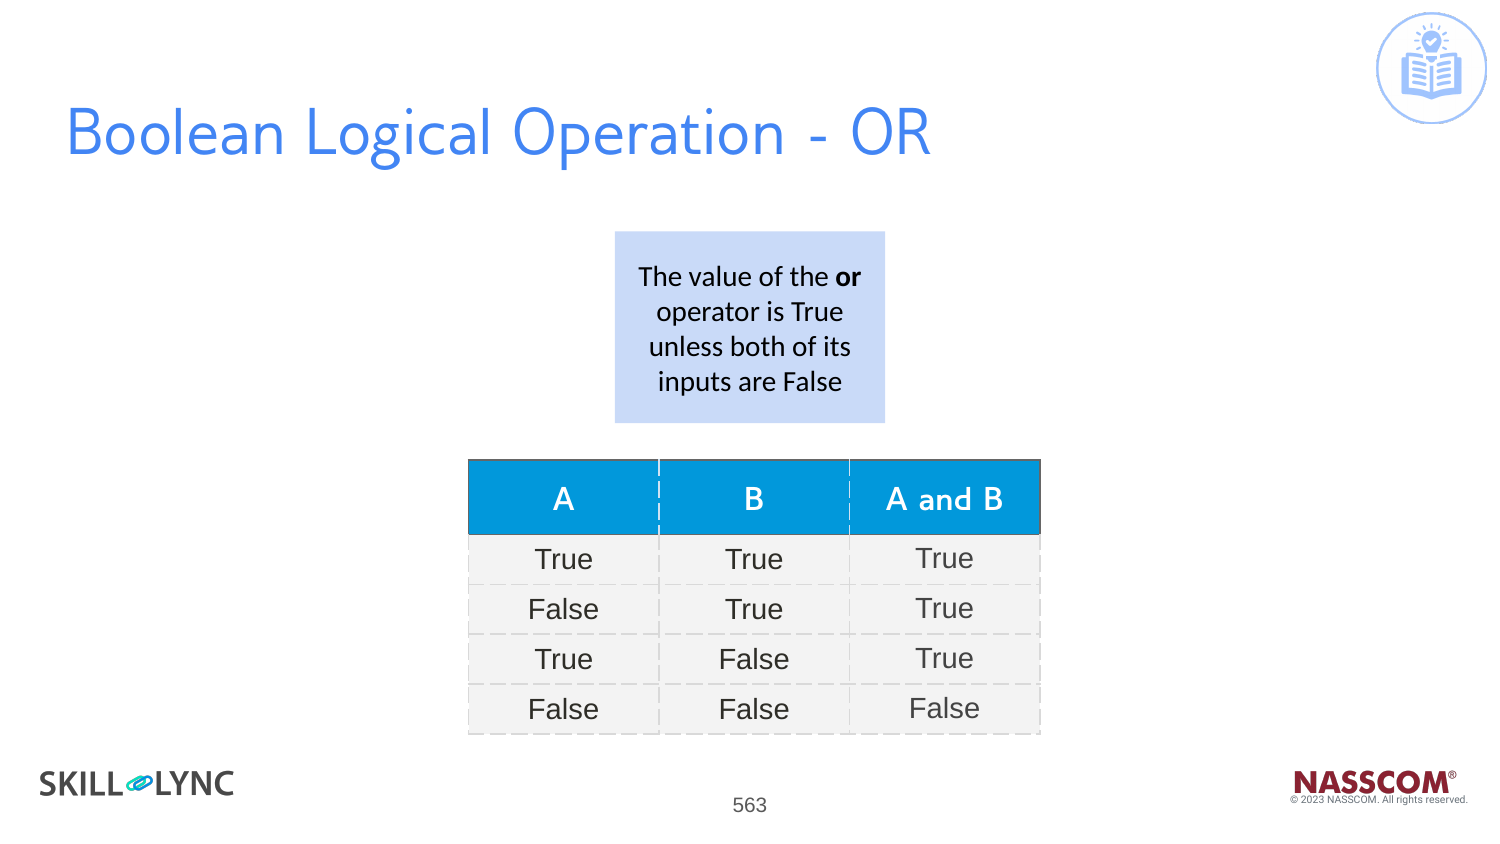

# Boolean Logical Operation - OR
The value of the or operator is True unless both of its inputs are False
| A | B | A and B |
| --- | --- | --- |
| True | True | True |
| False | True | True |
| True | False | True |
| False | False | False |
563